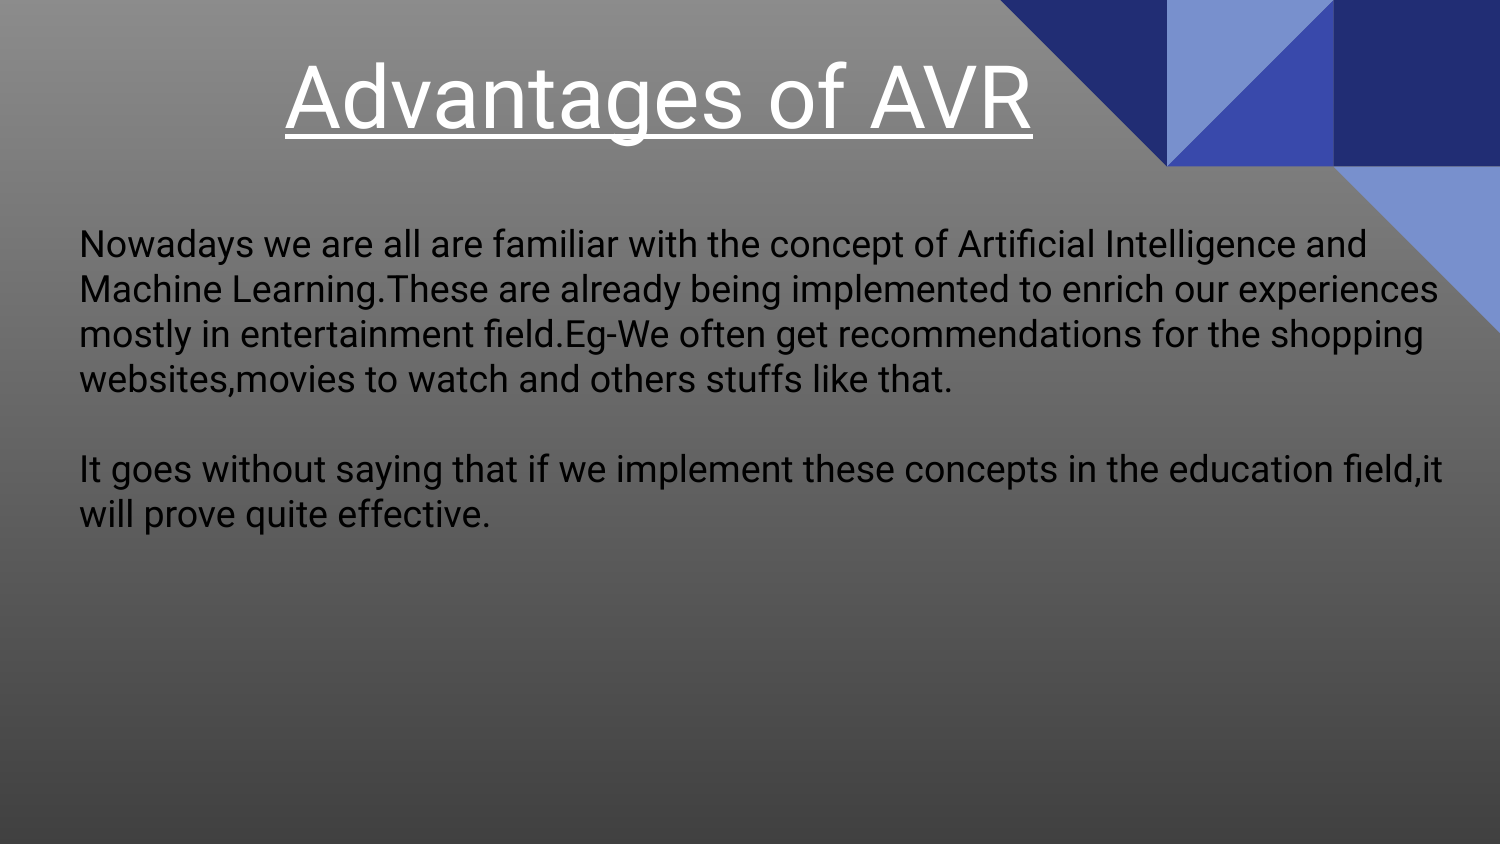

Advantages of AVR
#
Nowadays we are all are familiar with the concept of Artificial Intelligence and Machine Learning.These are already being implemented to enrich our experiences mostly in entertainment field.Eg-We often get recommendations for the shopping websites,movies to watch and others stuffs like that.

It goes without saying that if we implement these concepts in the education field,it will prove quite effective.